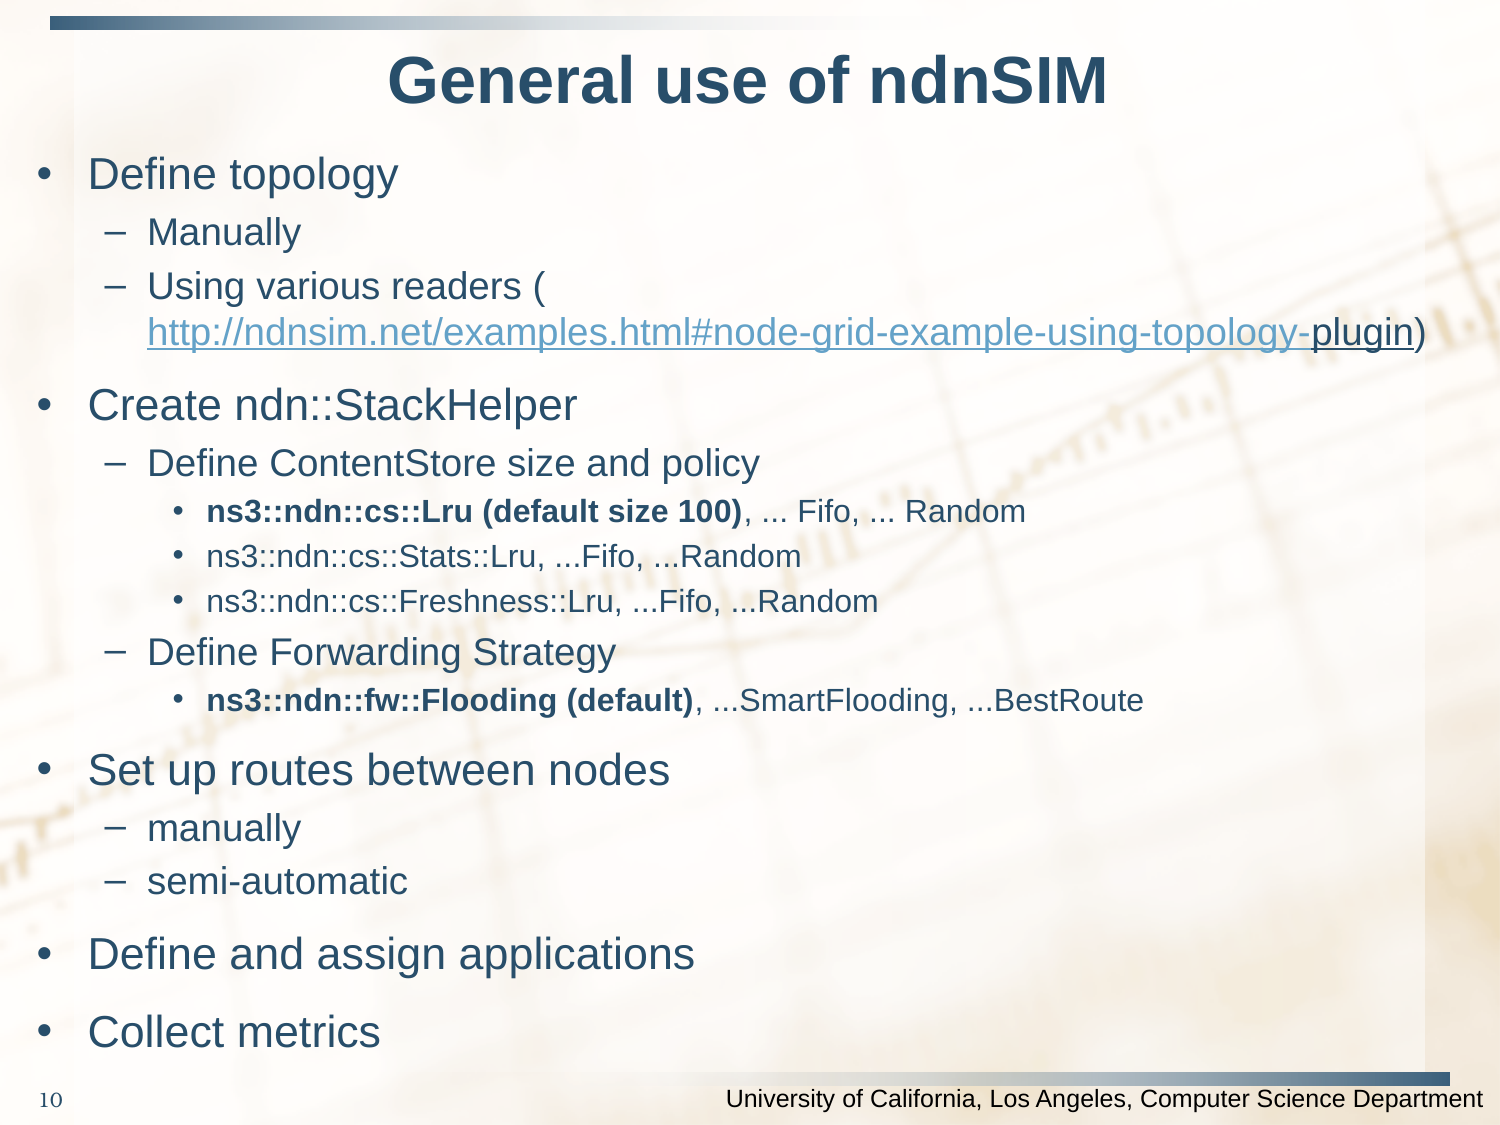

# General use of ndnSIM
Define topology
Manually
Using various readers (http://ndnsim.net/examples.html#node-grid-example-using-topology-plugin)
Create ndn::StackHelper
Define ContentStore size and policy
ns3::ndn::cs::Lru (default size 100), ... Fifo, ... Random
ns3::ndn::cs::Stats::Lru, ...Fifo, ...Random
ns3::ndn::cs::Freshness::Lru, ...Fifo, ...Random
Define Forwarding Strategy
ns3::ndn::fw::Flooding (default), ...SmartFlooding, ...BestRoute
Set up routes between nodes
manually
semi-automatic
Define and assign applications
Collect metrics
10